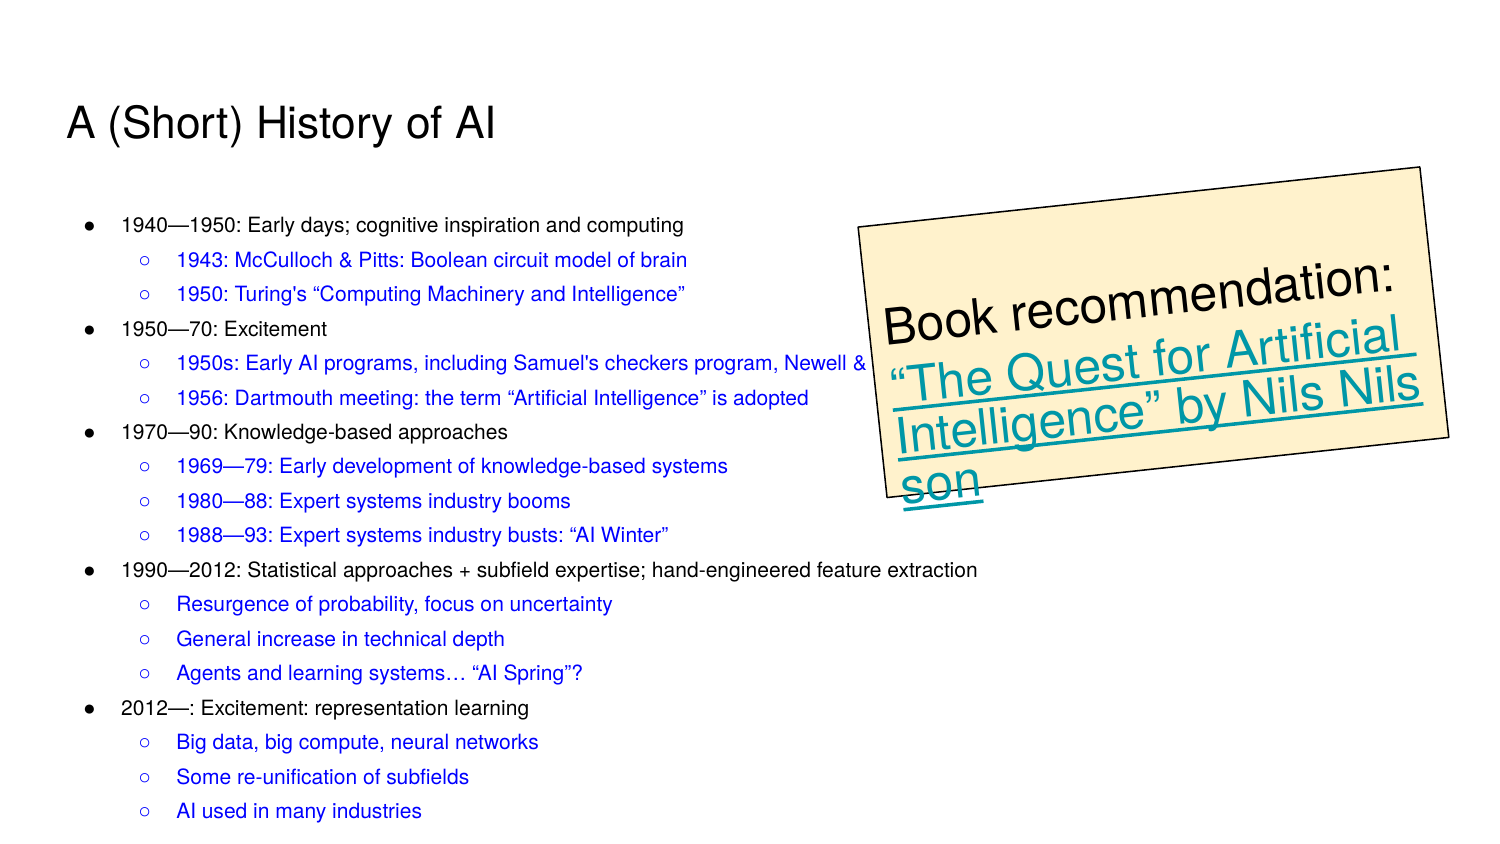

# A (Short) History of AI
1940—1950: Early days; cognitive inspiration and computing
1943: McCulloch & Pitts: Boolean circuit model of brain
1950: Turing's “Computing Machinery and Intelligence”
1950—70: Excitement
1950s: Early AI programs, including Samuel's checkers program, Newell & Simon's Logic Theorist, Gelernter's Geometry Engine
1956: Dartmouth meeting: the term “Artificial Intelligence” is adopted
1970—90: Knowledge-based approaches
1969—79: Early development of knowledge-based systems
1980—88: Expert systems industry booms
1988—93: Expert systems industry busts: “AI Winter”
1990—2012: Statistical approaches + subfield expertise; hand-engineered feature extraction
Resurgence of probability, focus on uncertainty
General increase in technical depth
Agents and learning systems… “AI Spring”?
2012—: Excitement: representation learning
Big data, big compute, neural networks
Some re-unification of subfields
AI used in many industries
Book recommendation:
“The Quest for Artificial Intelligence” by Nils Nilsson